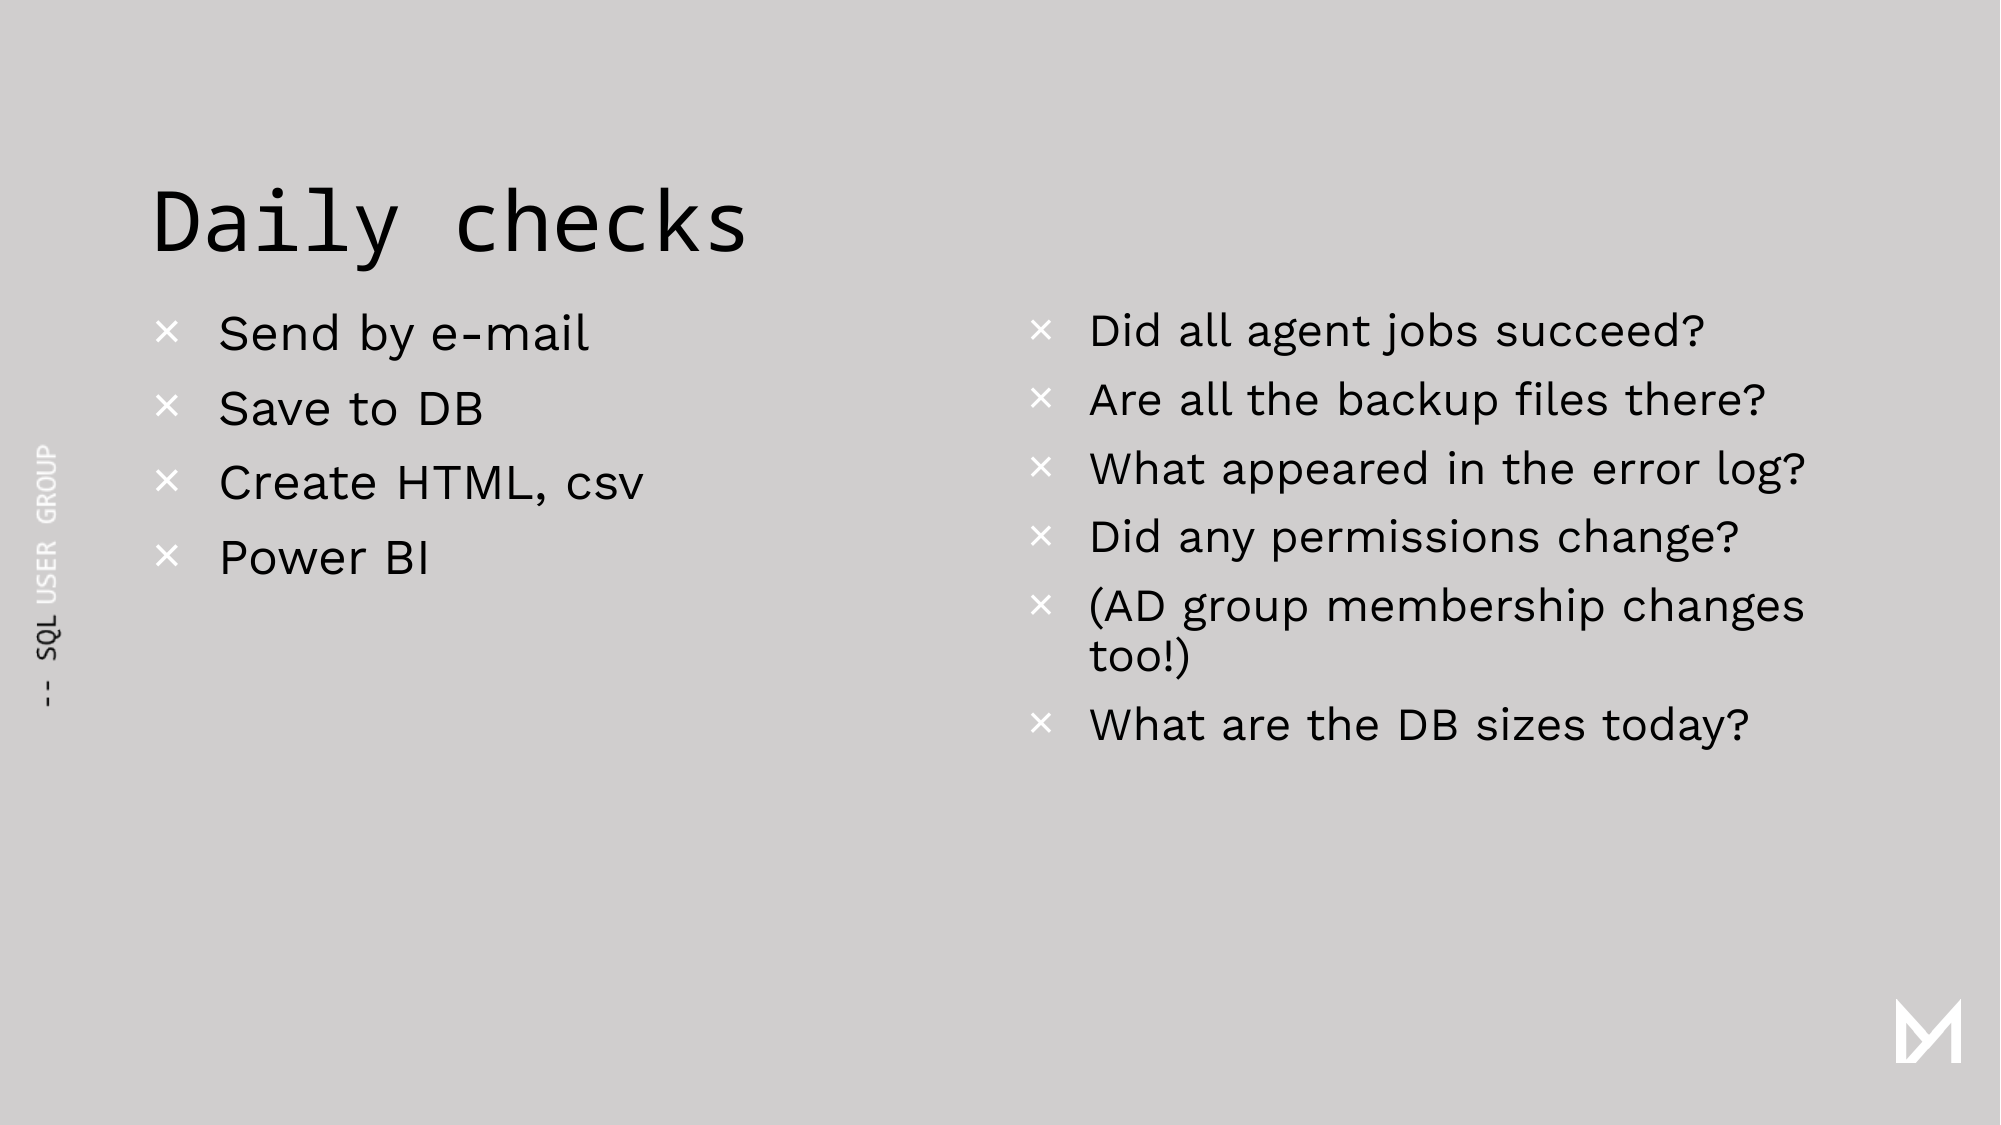

# Daily checks
Send by e-mail
Save to DB
Create HTML, csv
Power BI

Did all agent jobs succeed?
Are all the backup files there?
What appeared in the error log?
Did any permissions change?
(AD group membership changes too!)
What are the DB sizes today?